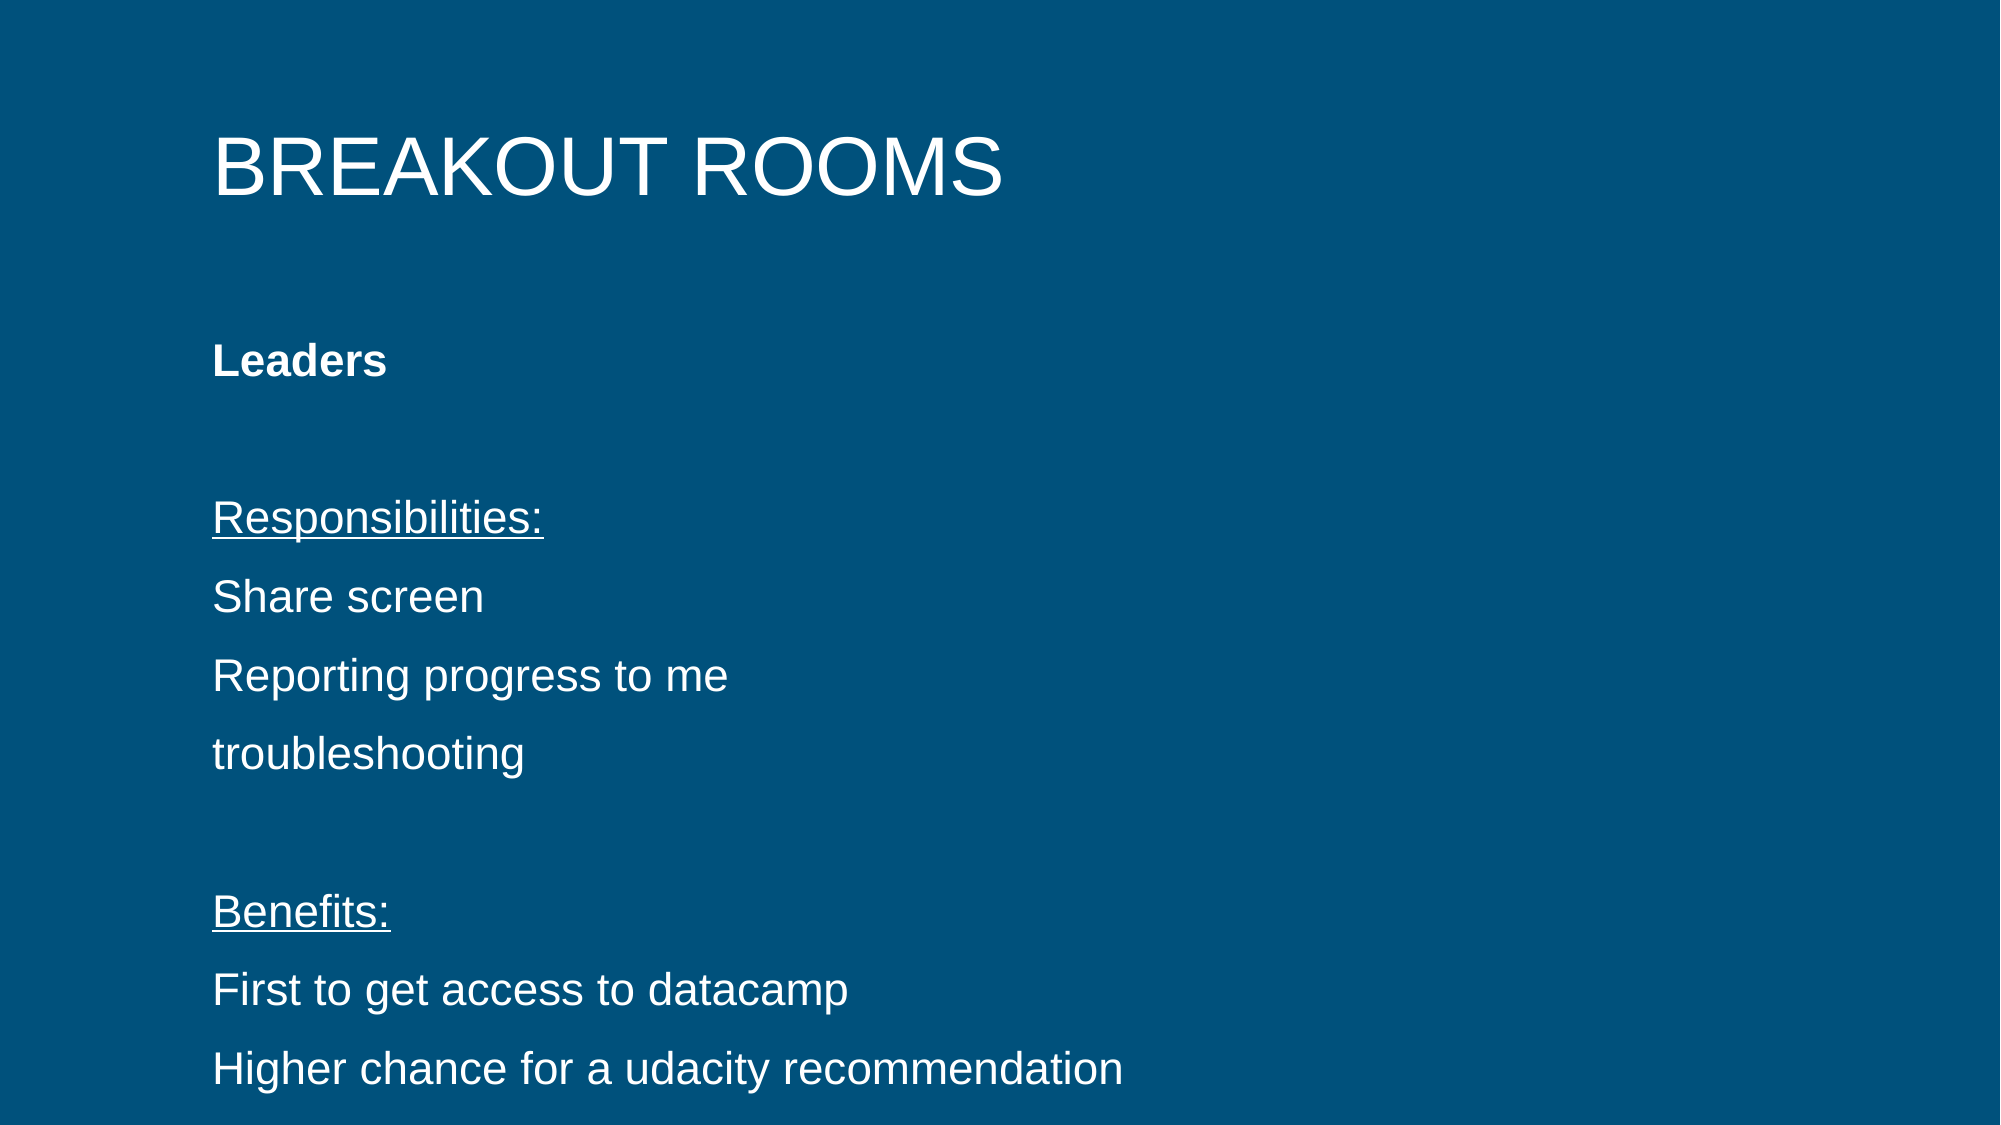

BREAKOUT ROOMS
Leaders

Responsibilities:
Share screen
Reporting progress to me
troubleshooting

Benefits:
First to get access to datacamp
Higher chance for a udacity recommendation